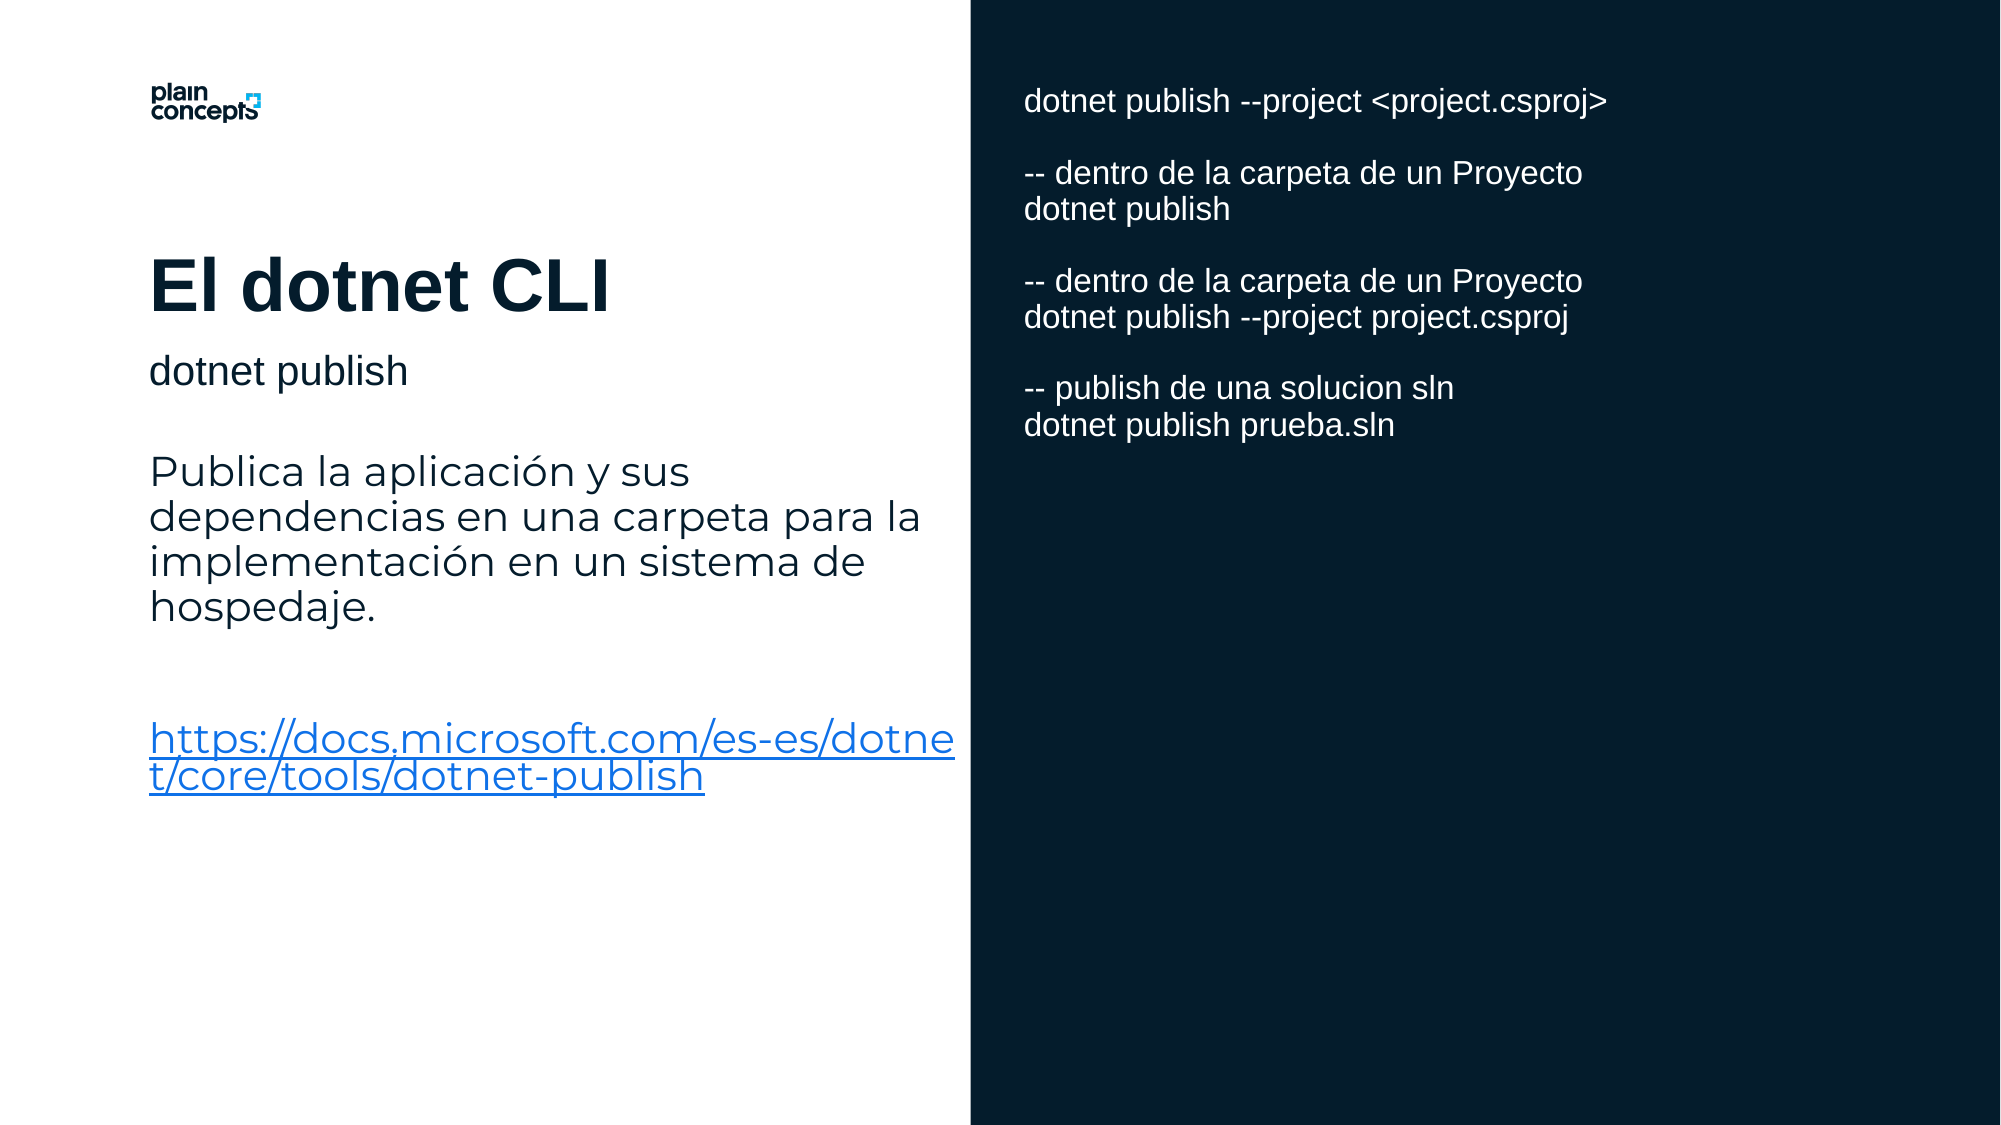

dotnet publish --project <project.csproj>

-- dentro de la carpeta de un Proyecto
dotnet publish

-- dentro de la carpeta de un Proyecto
dotnet publish --project project.csproj

-- publish de una solucion sln
dotnet publish prueba.sln

El dotnet CLI
dotnet publish
Publica la aplicación y sus dependencias en una carpeta para la implementación en un sistema de hospedaje.

https://docs.microsoft.com/es-es/dotnet/core/tools/dotnet-publish